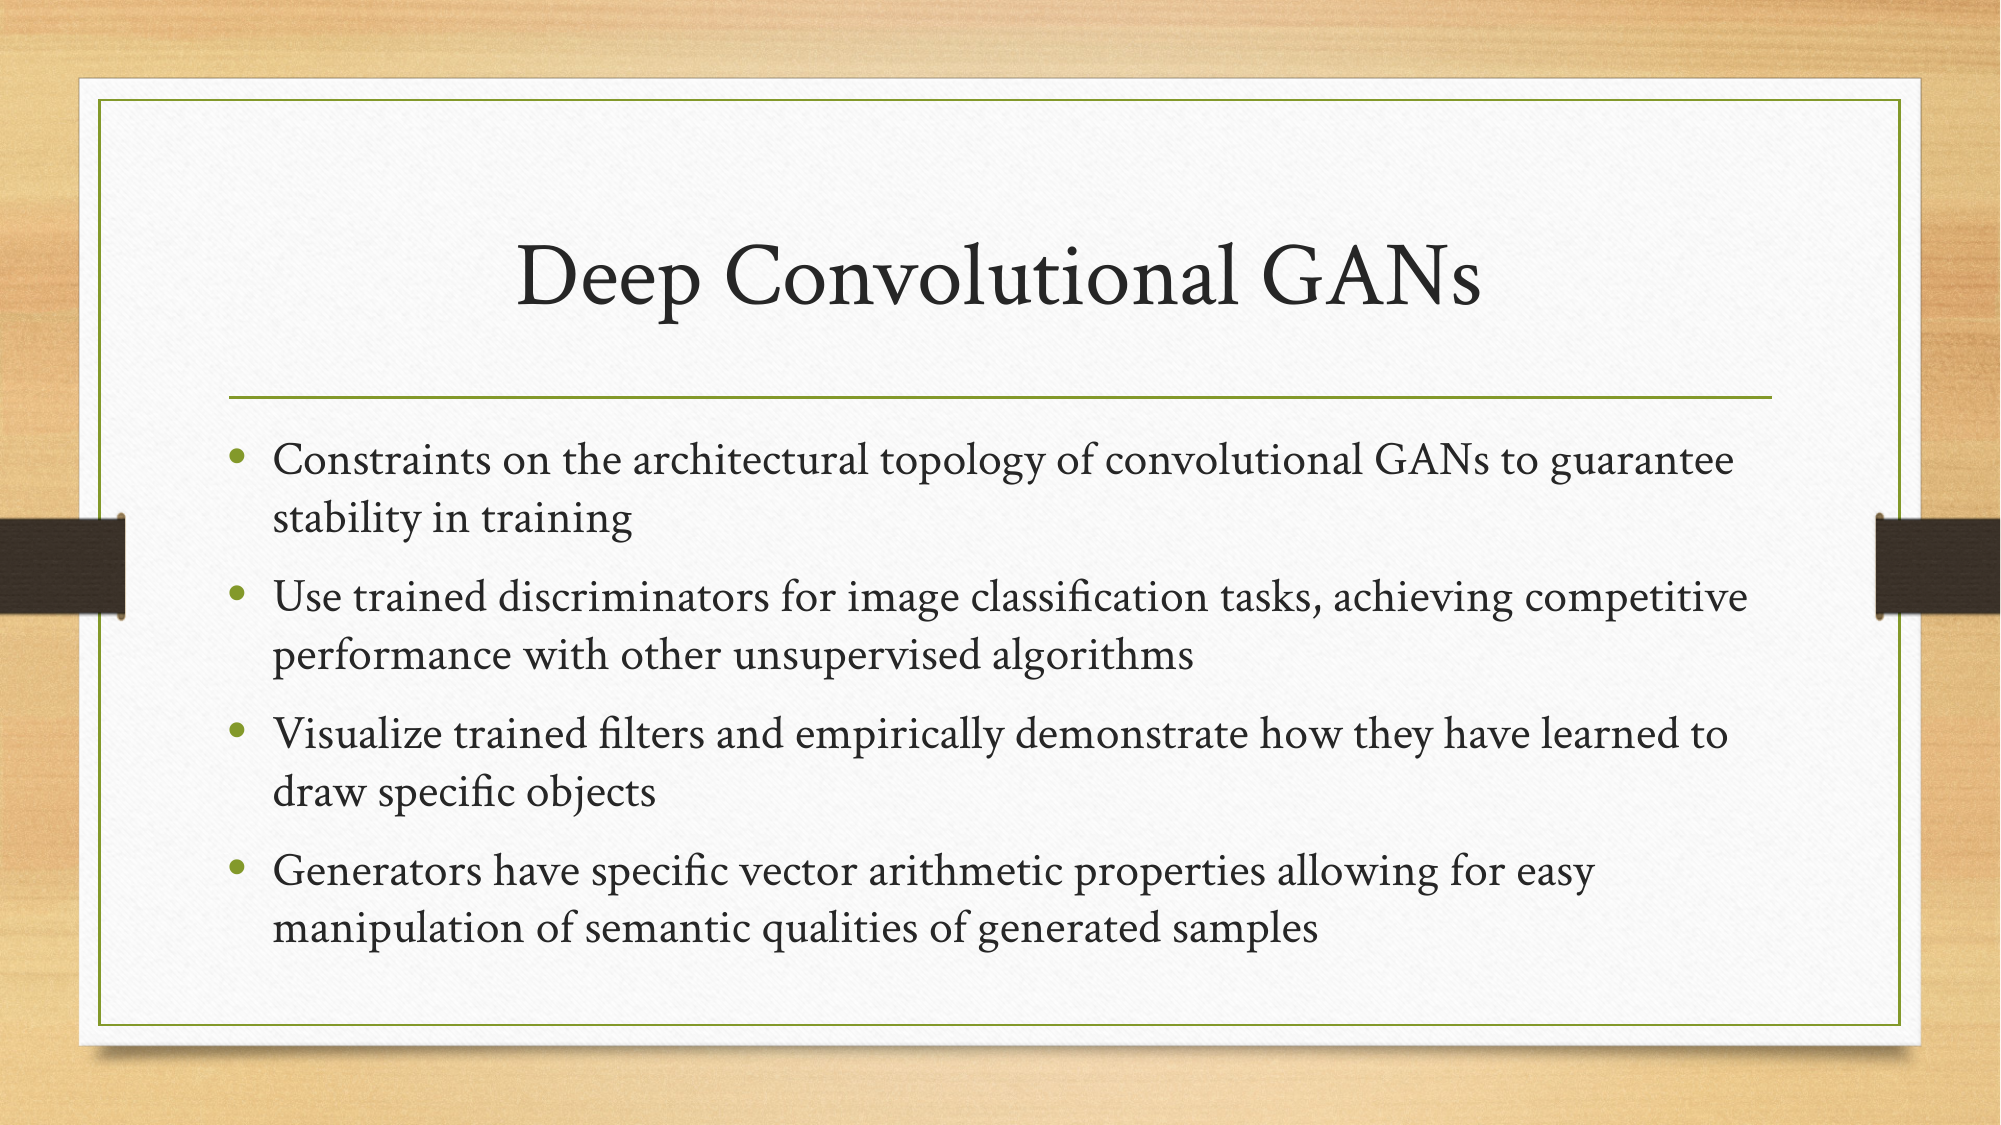

# Deep Convolutional GANs
Constraints on the architectural topology of convolutional GANs to guarantee stability in training
Use trained discriminators for image classification tasks, achieving competitive performance with other unsupervised algorithms
Visualize trained filters and empirically demonstrate how they have learned to draw specific objects
Generators have specific vector arithmetic properties allowing for easy manipulation of semantic qualities of generated samples